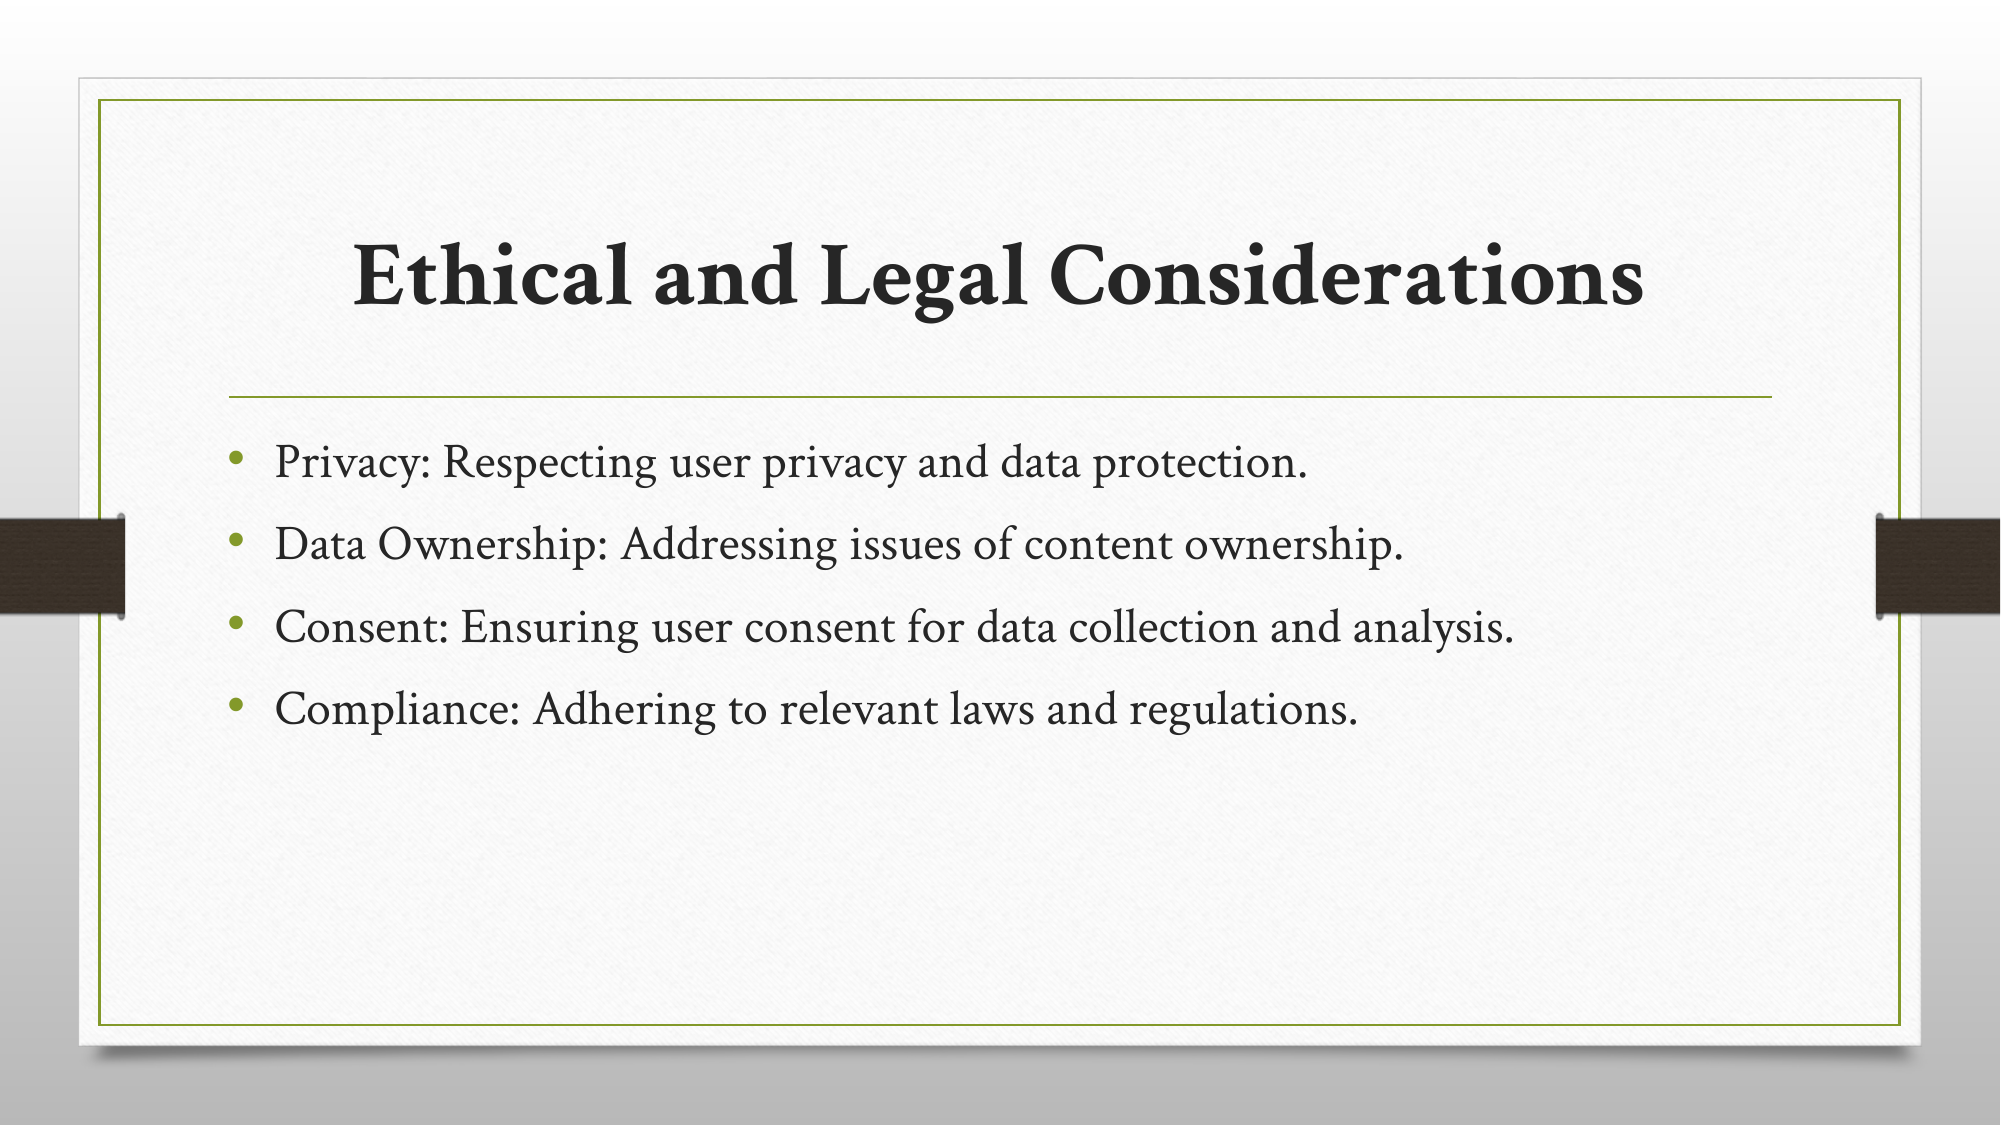

# Ethical and Legal Considerations
Privacy: Respecting user privacy and data protection.
Data Ownership: Addressing issues of content ownership.
Consent: Ensuring user consent for data collection and analysis.
Compliance: Adhering to relevant laws and regulations.